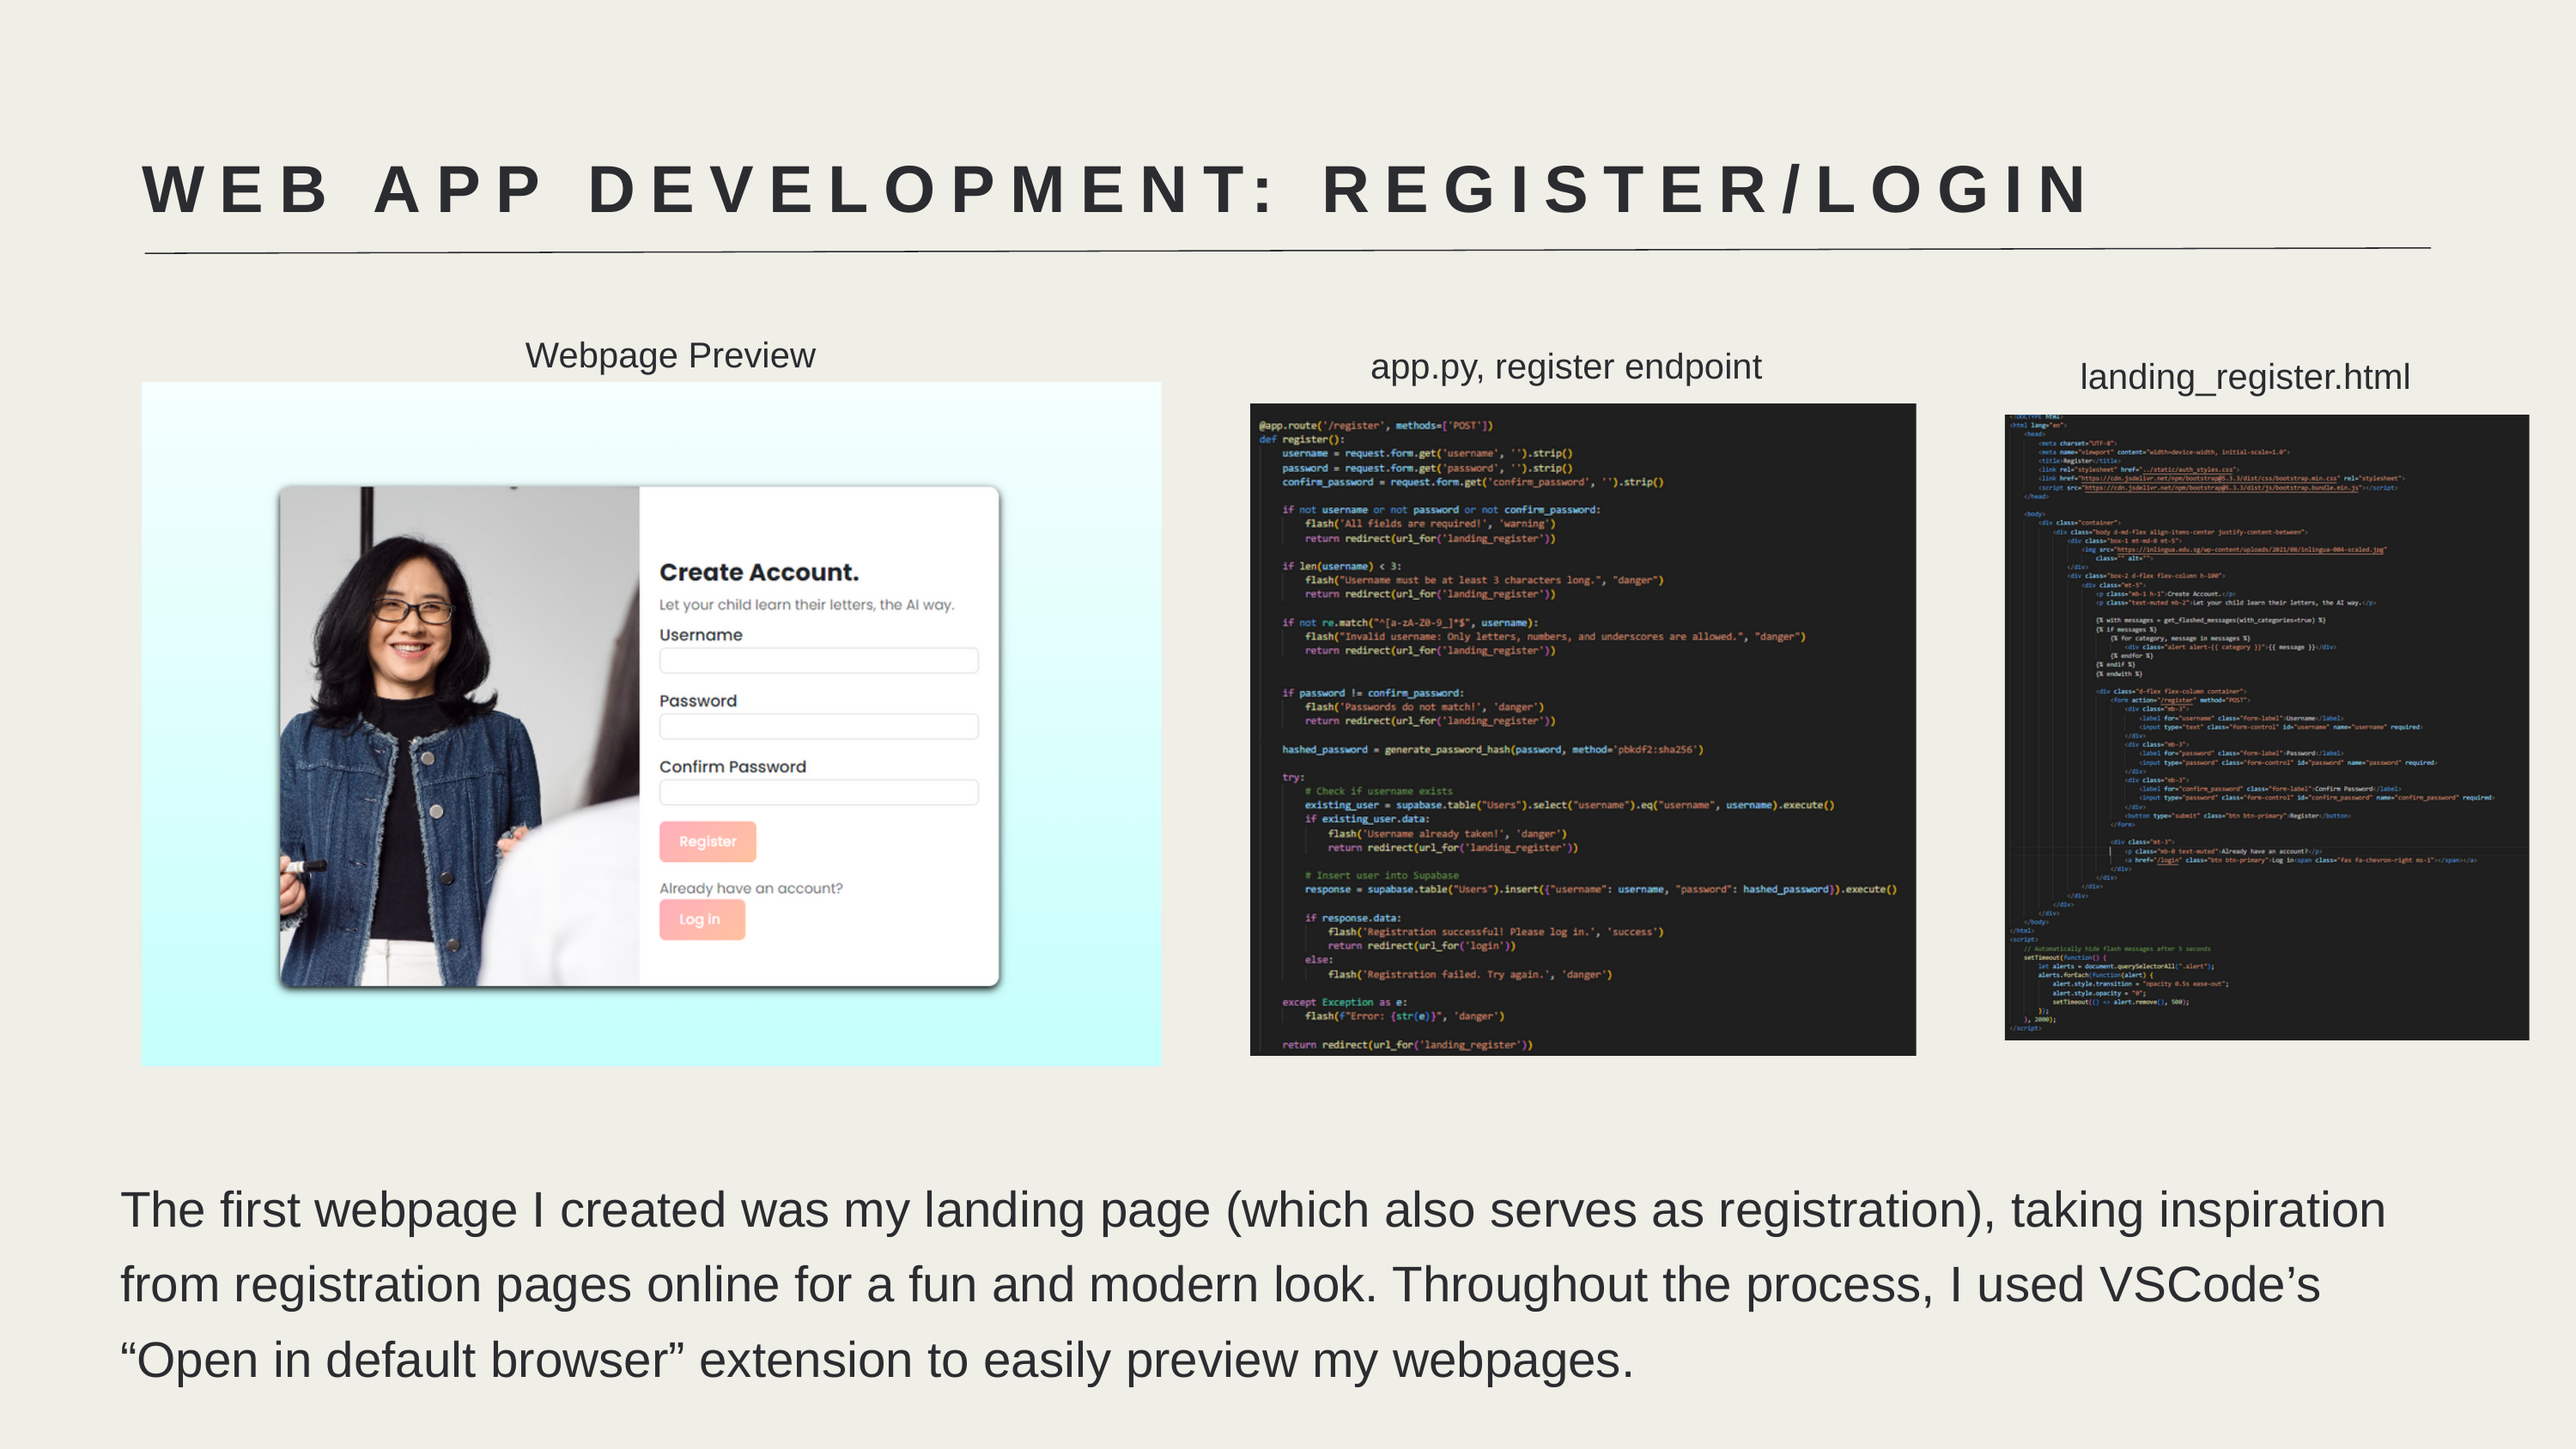

WEB APP DEVELOPMENT: REGISTER/LOGIN

Webpage Preview
app.py, register endpoint
landing_register.html

The first webpage I created was my landing page (which also serves as registration), taking inspiration from registration pages online for a fun and modern look. Throughout the process, I used VSCode’s “Open in default browser” extension to easily preview my webpages.